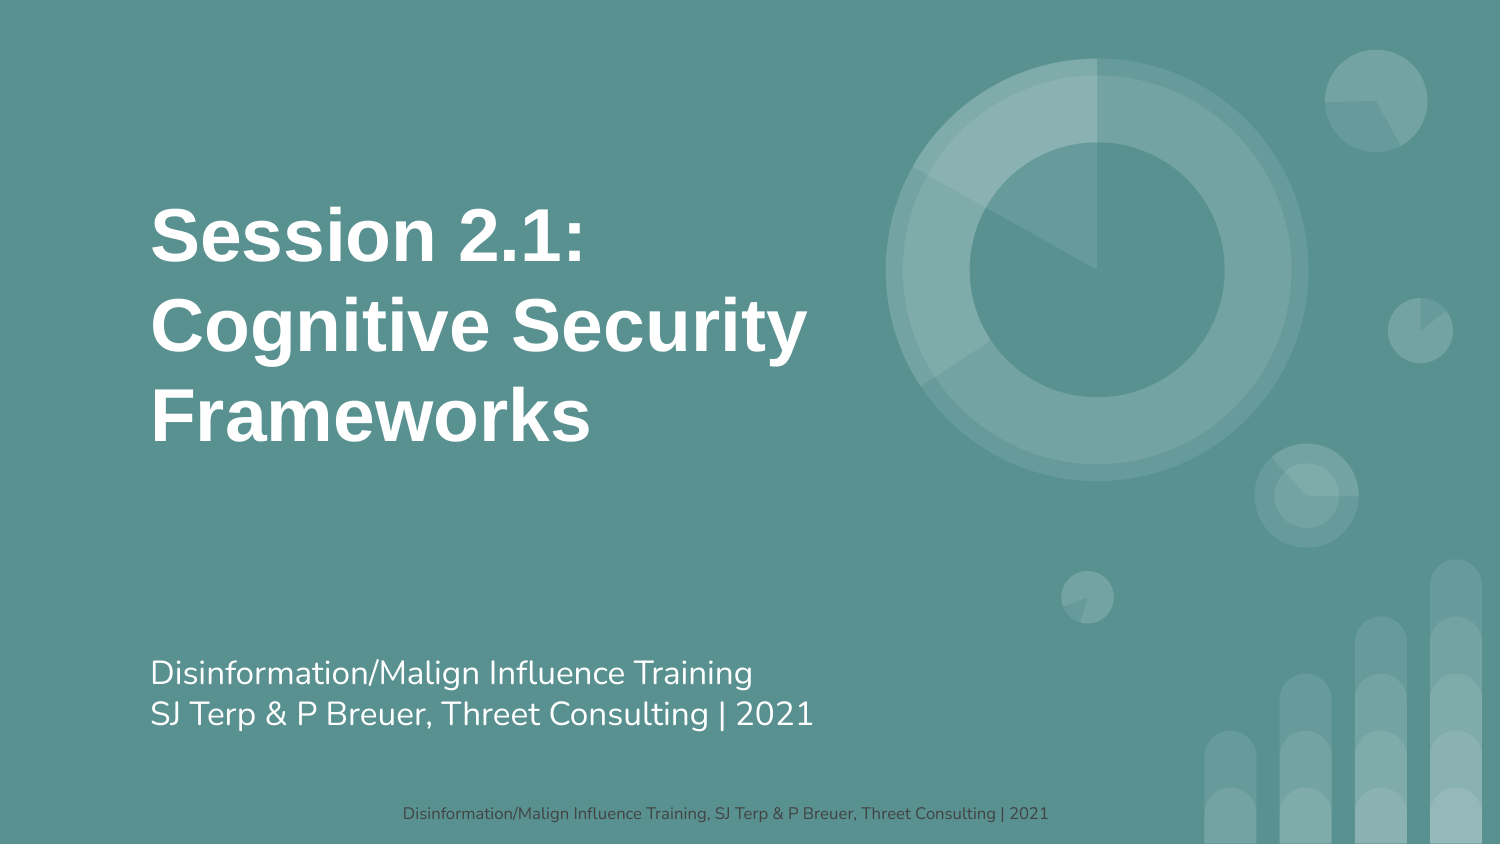

# Session 2.1: Cognitive Security Frameworks
Disinformation/Malign Influence Training
SJ Terp & P Breuer, Threet Consulting | 2021